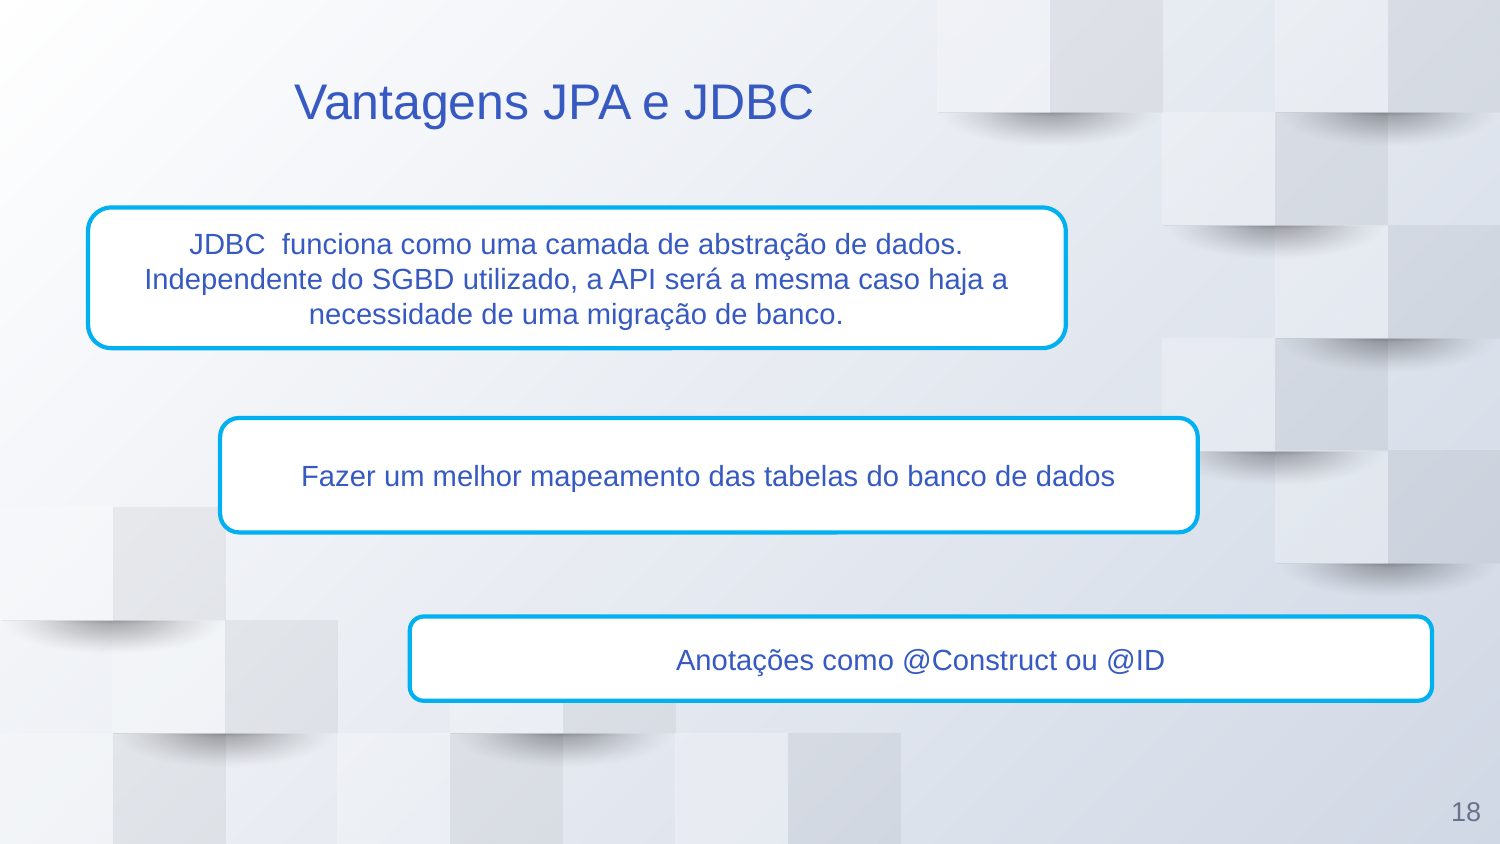

Vantagens JPA e JDBC

JDBC  funciona como uma camada de abstração de dados. Independente do SGBD utilizado, a API será a mesma caso haja a necessidade de uma migração de banco.

Fazer um melhor mapeamento das tabelas do banco de dados

Anotações como @Construct ou @ID

18